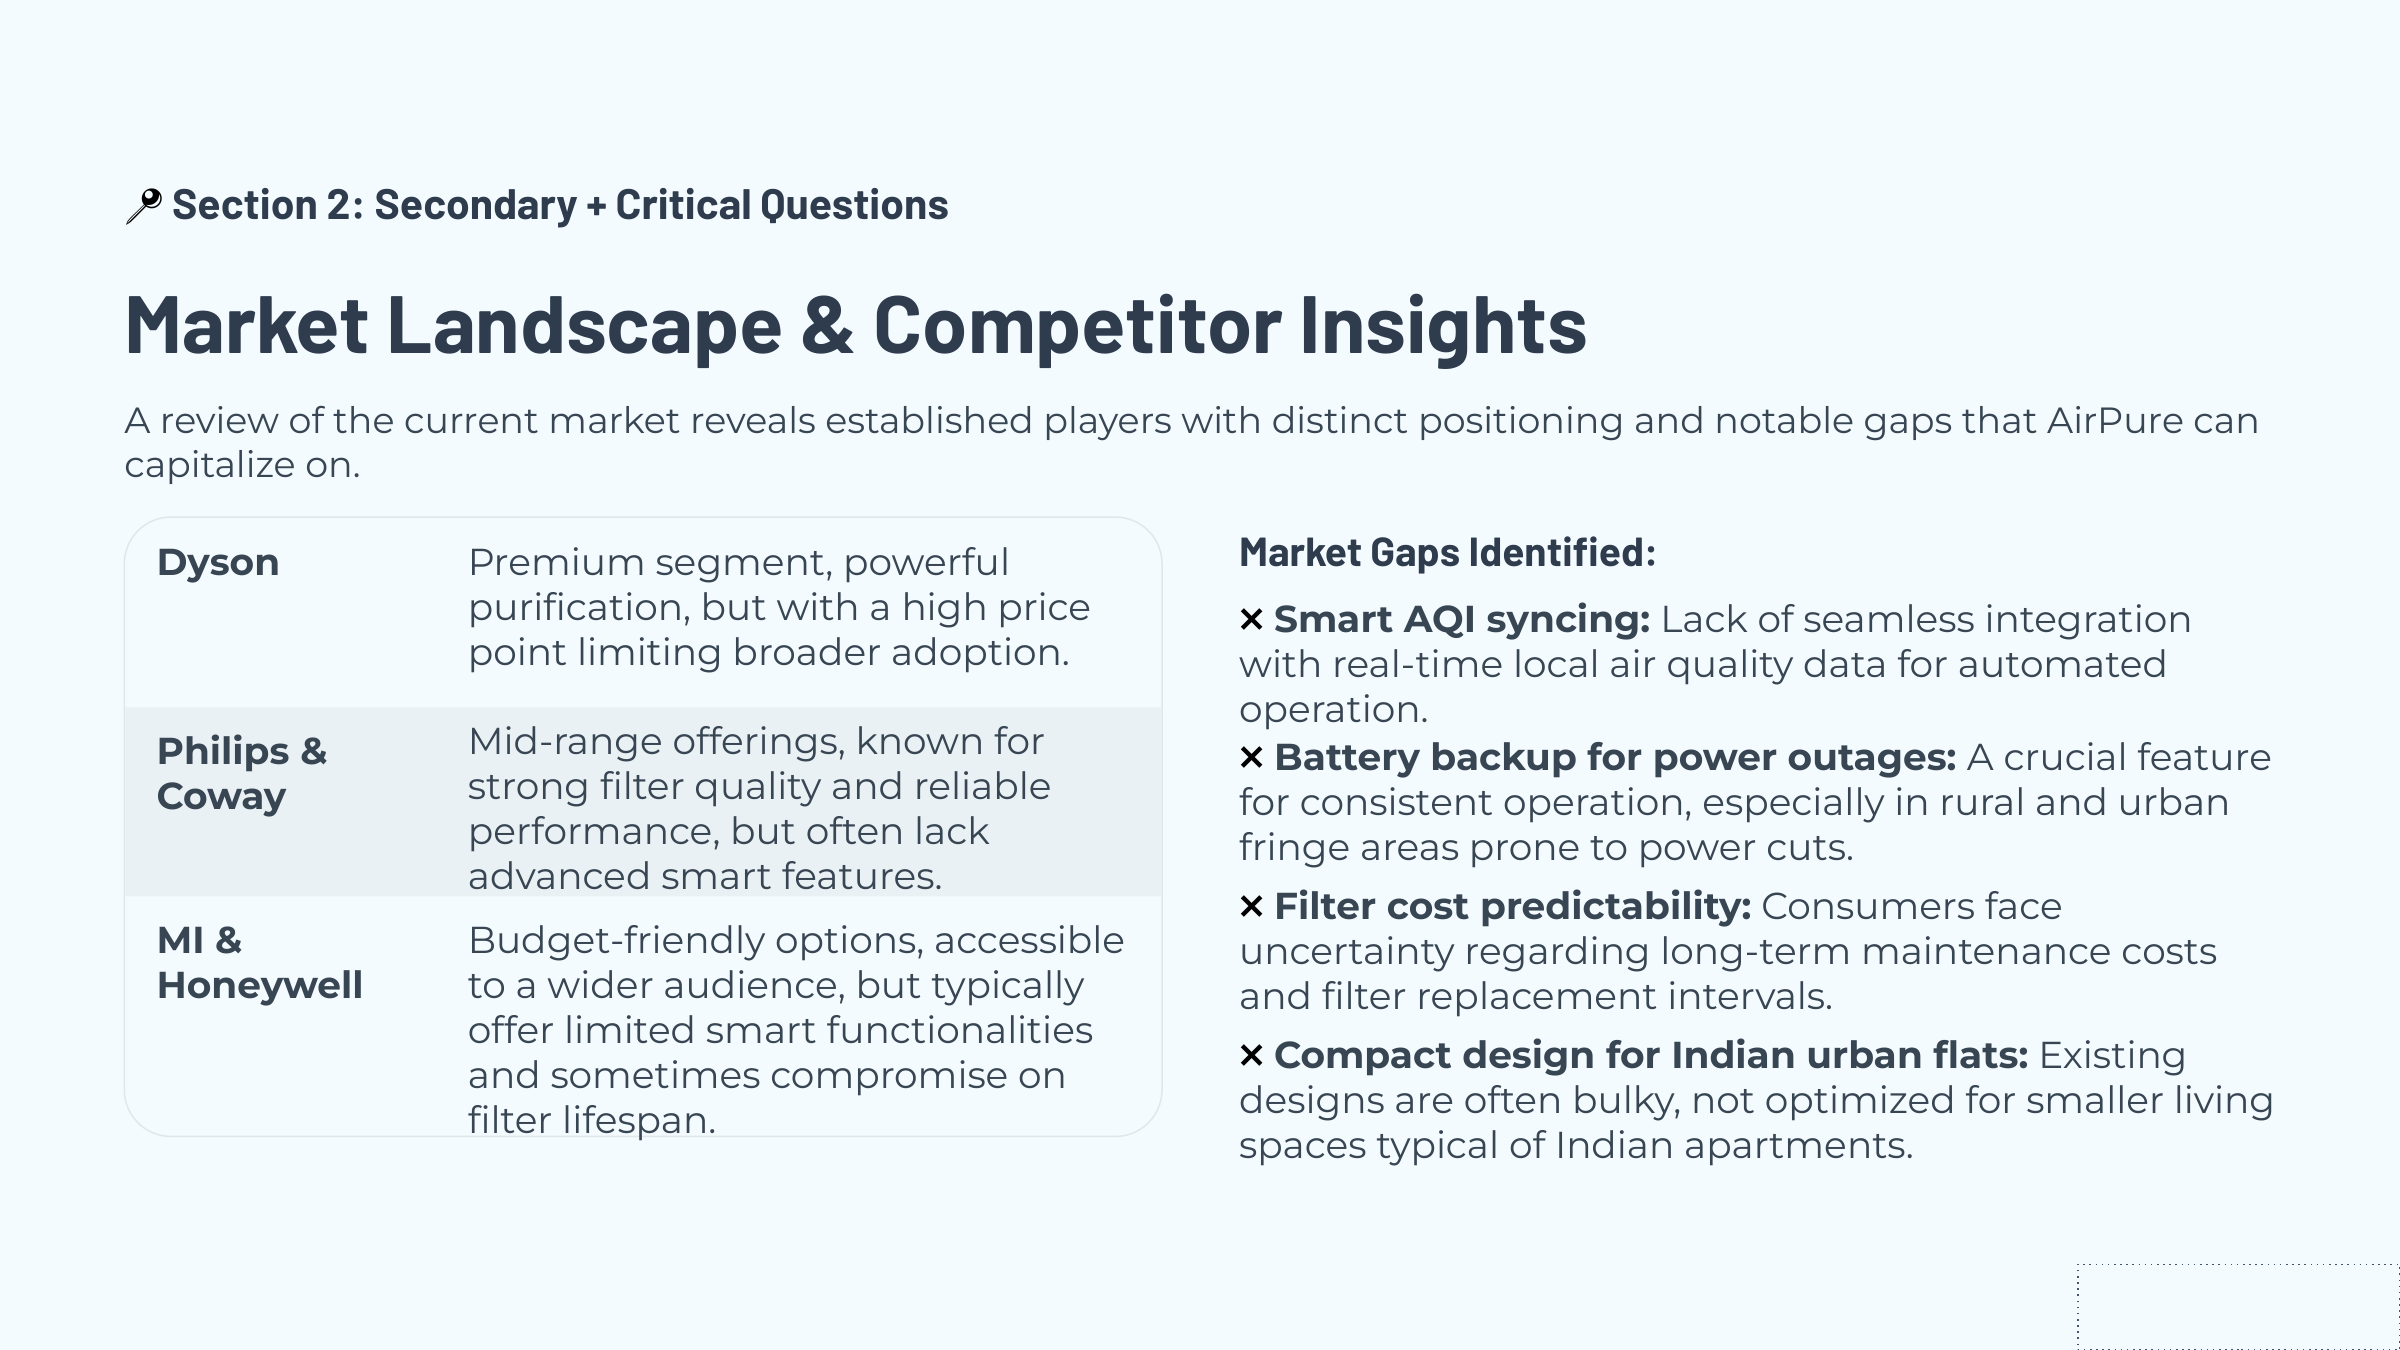

📍 Section 2: Secondary + Critical Questions
Market Landscape & Competitor Insights
A review of the current market reveals established players with distinct positioning and notable gaps that AirPure can capitalize on.
Market Gaps Identified:

Dyson
Premium segment, powerful purification, but with a high price point limiting broader adoption.
❌ Smart AQI syncing: Lack of seamless integration with real-time local air quality data for automated operation.

Mid-range offerings, known for strong filter quality and reliable performance, but often lack advanced smart features.
Philips & Coway
❌ Battery backup for power outages: A crucial feature for consistent operation, especially in rural and urban fringe areas prone to power cuts.
❌ Filter cost predictability: Consumers face uncertainty regarding long-term maintenance costs and filter replacement intervals.

MI & Honeywell
Budget-friendly options, accessible to a wider audience, but typically offer limited smart functionalities and sometimes compromise on filter lifespan.
❌ Compact design for Indian urban flats: Existing designs are often bulky, not optimized for smaller living spaces typical of Indian apartments.